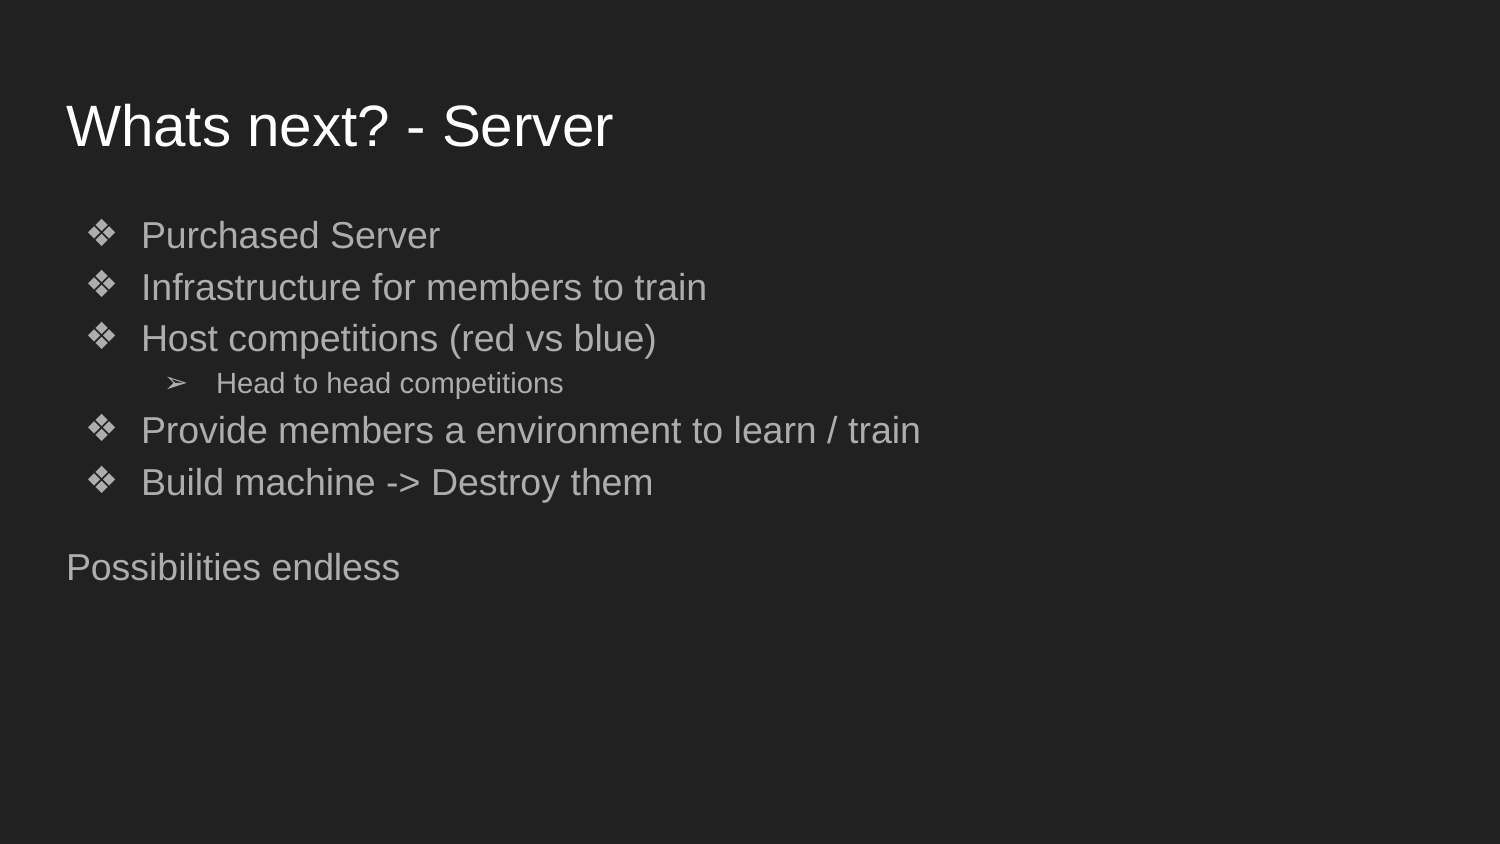

# Whats next? - Server
Purchased Server
Infrastructure for members to train
Host competitions (red vs blue)
Head to head competitions
Provide members a environment to learn / train
Build machine -> Destroy them
Possibilities endless